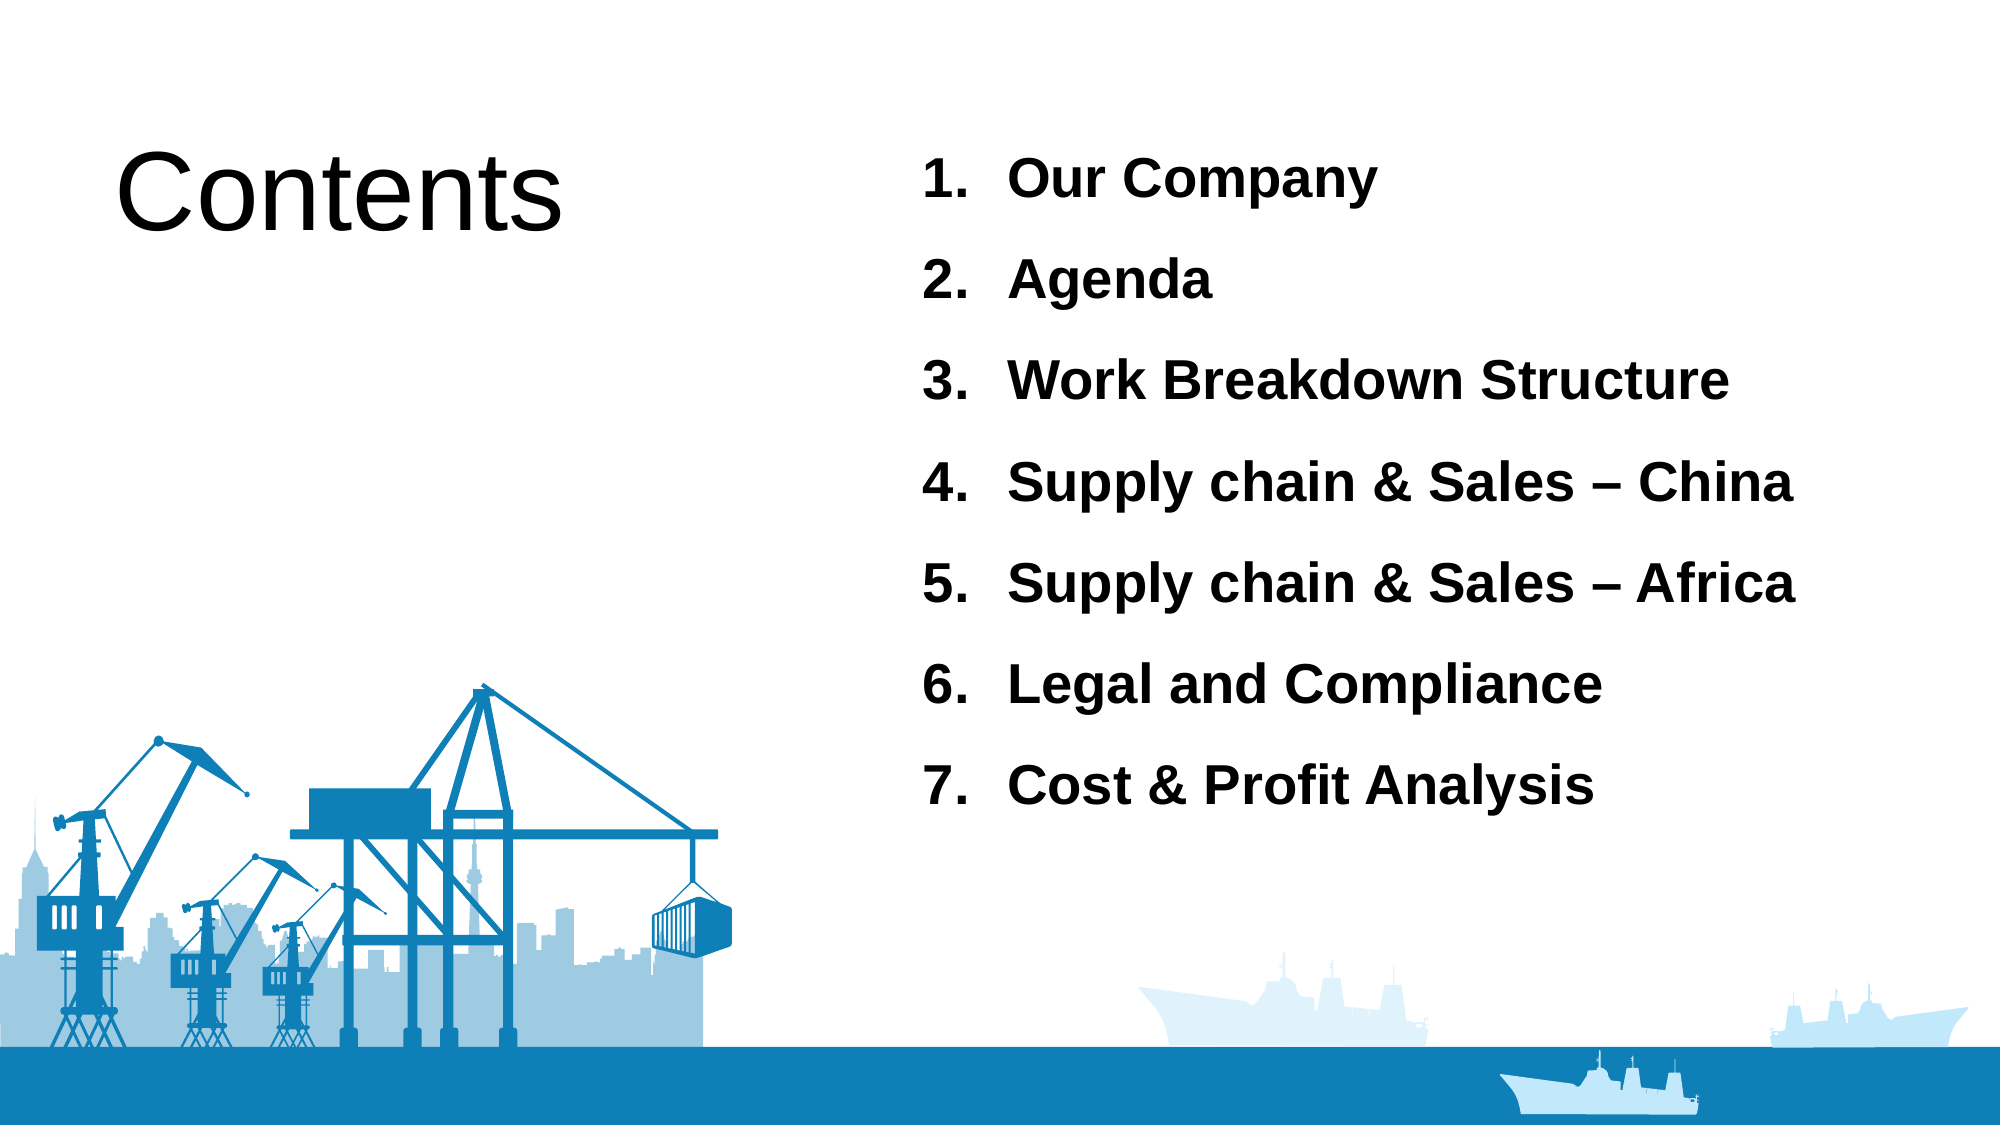

Our Company
Agenda
Work Breakdown Structure
Supply chain & Sales – China
Supply chain & Sales – Africa
Legal and Compliance
Cost & Profit Analysis
Contents